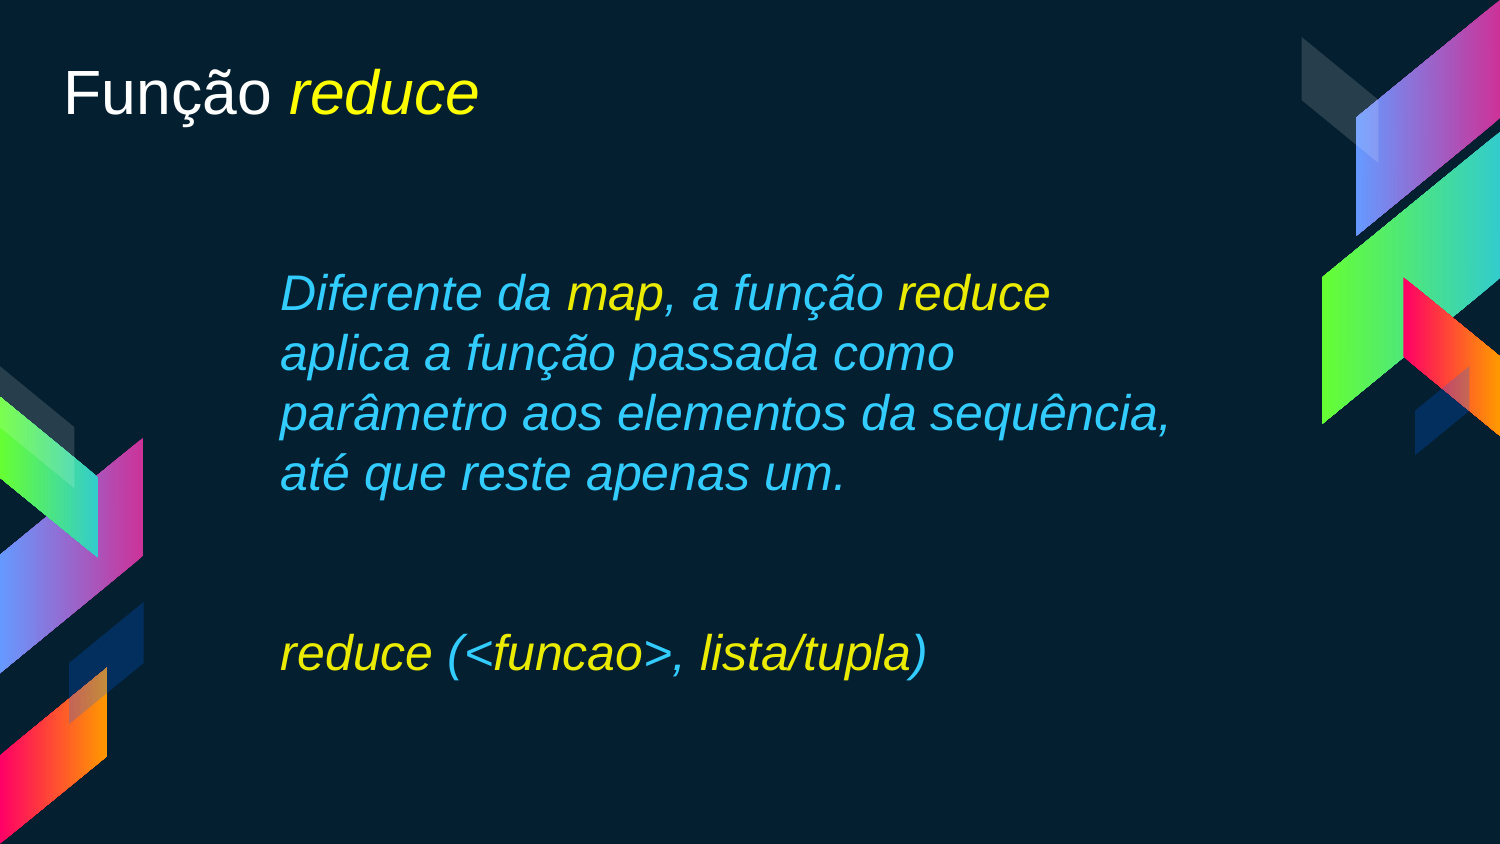

Função reduce
Diferente da map, a função reduce aplica a função passada como parâmetro aos elementos da sequência, até que reste apenas um.

reduce (<funcao>, lista/tupla)